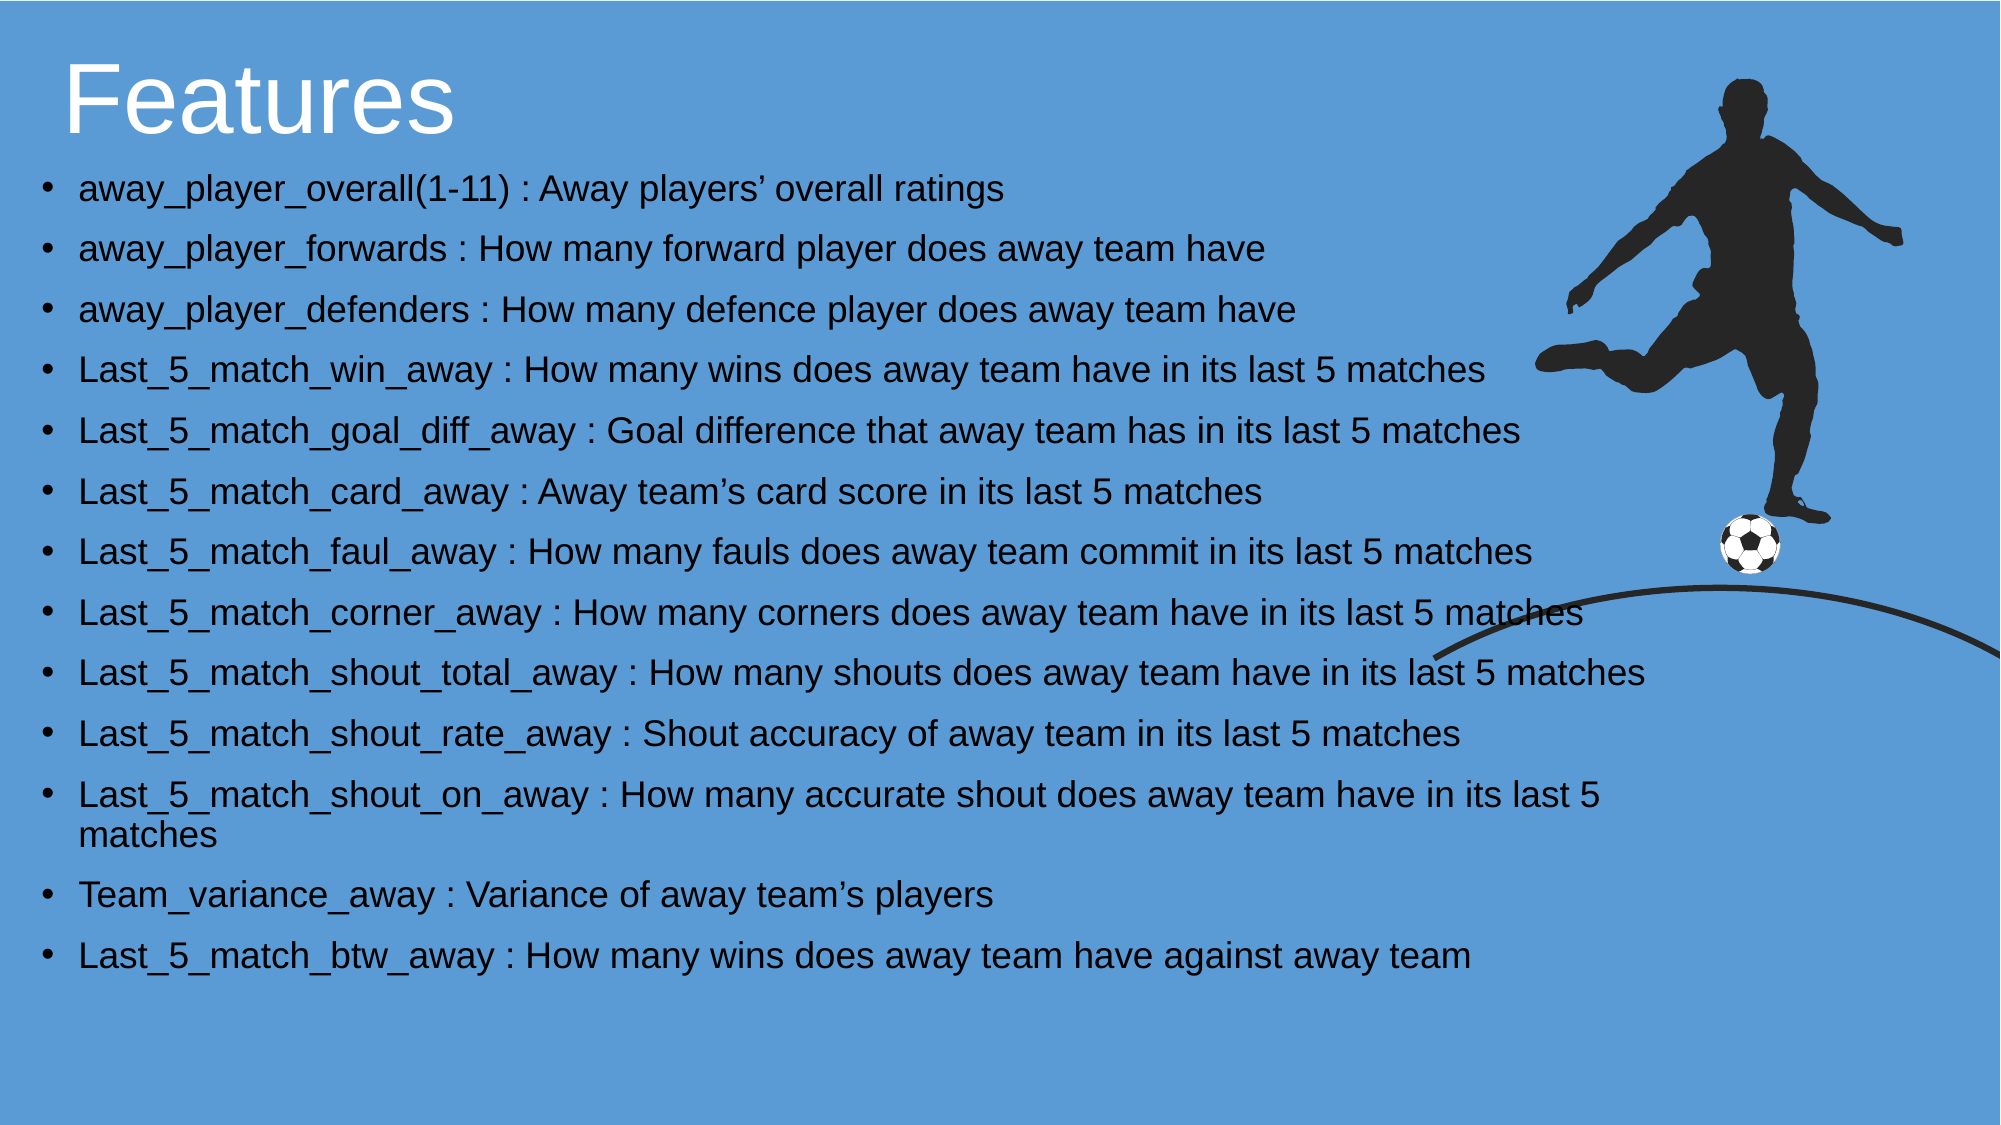

Features

away_player_overall(1-11) : Away players’ overall ratings
away_player_forwards : How many forward player does away team have
away_player_defenders : How many defence player does away team have
Last_5_match_win_away : How many wins does away team have in its last 5 matches
Last_5_match_goal_diff_away : Goal difference that away team has in its last 5 matches
Last_5_match_card_away : Away team’s card score in its last 5 matches
Last_5_match_faul_away : How many fauls does away team commit in its last 5 matches
Last_5_match_corner_away : How many corners does away team have in its last 5 matches
Last_5_match_shout_total_away : How many shouts does away team have in its last 5 matches
Last_5_match_shout_rate_away : Shout accuracy of away team in its last 5 matches
Last_5_match_shout_on_away : How many accurate shout does away team have in its last 5 matches
Team_variance_away : Variance of away team’s players
Last_5_match_btw_away : How many wins does away team have against away team